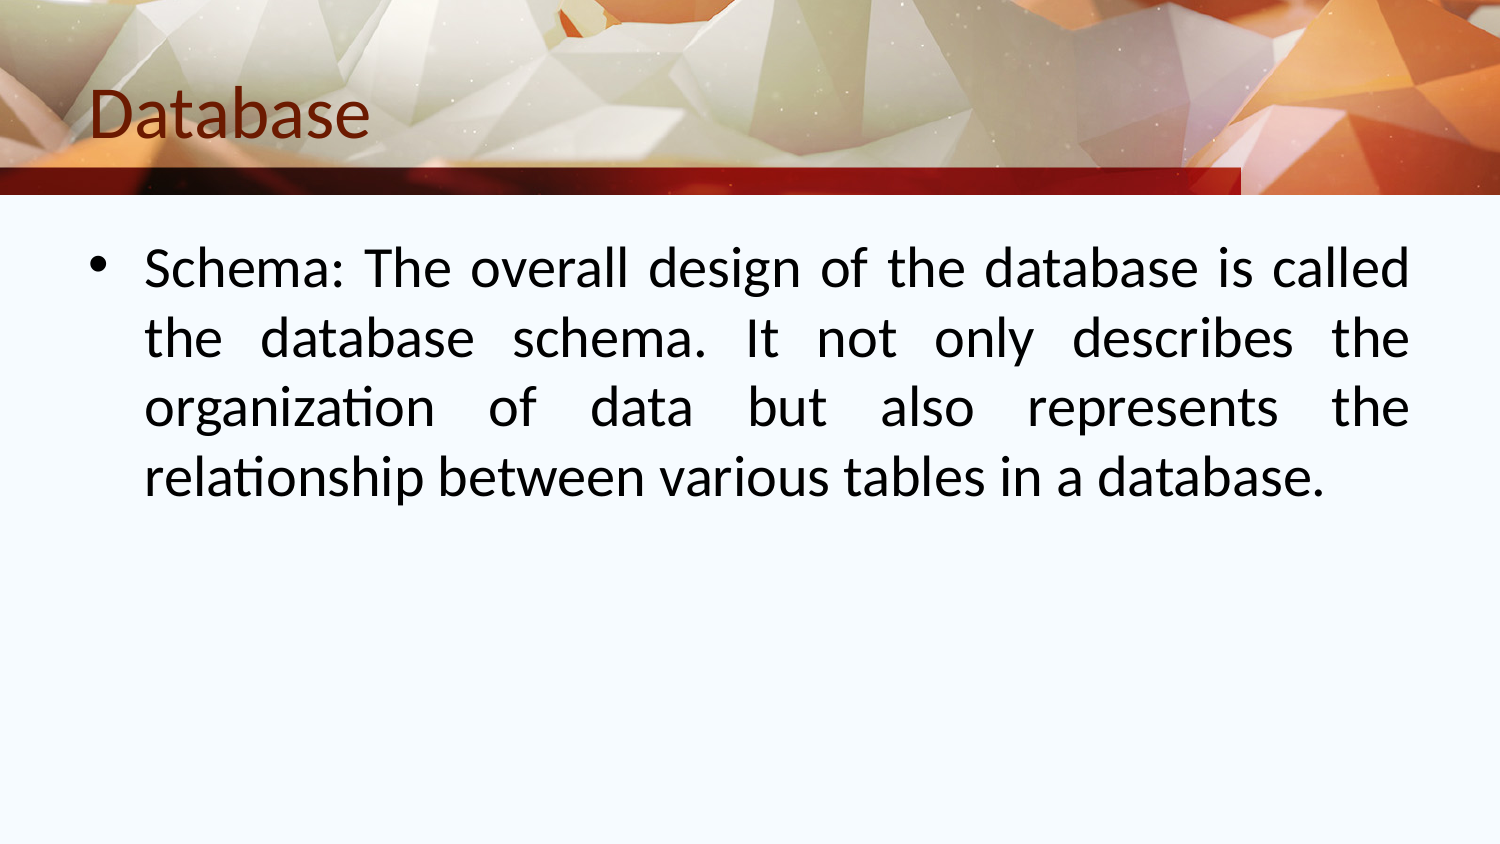

# Database
Schema: The overall design of the database is called the database schema. It not only describes the organization of data but also represents the relationship between various tables in a database.